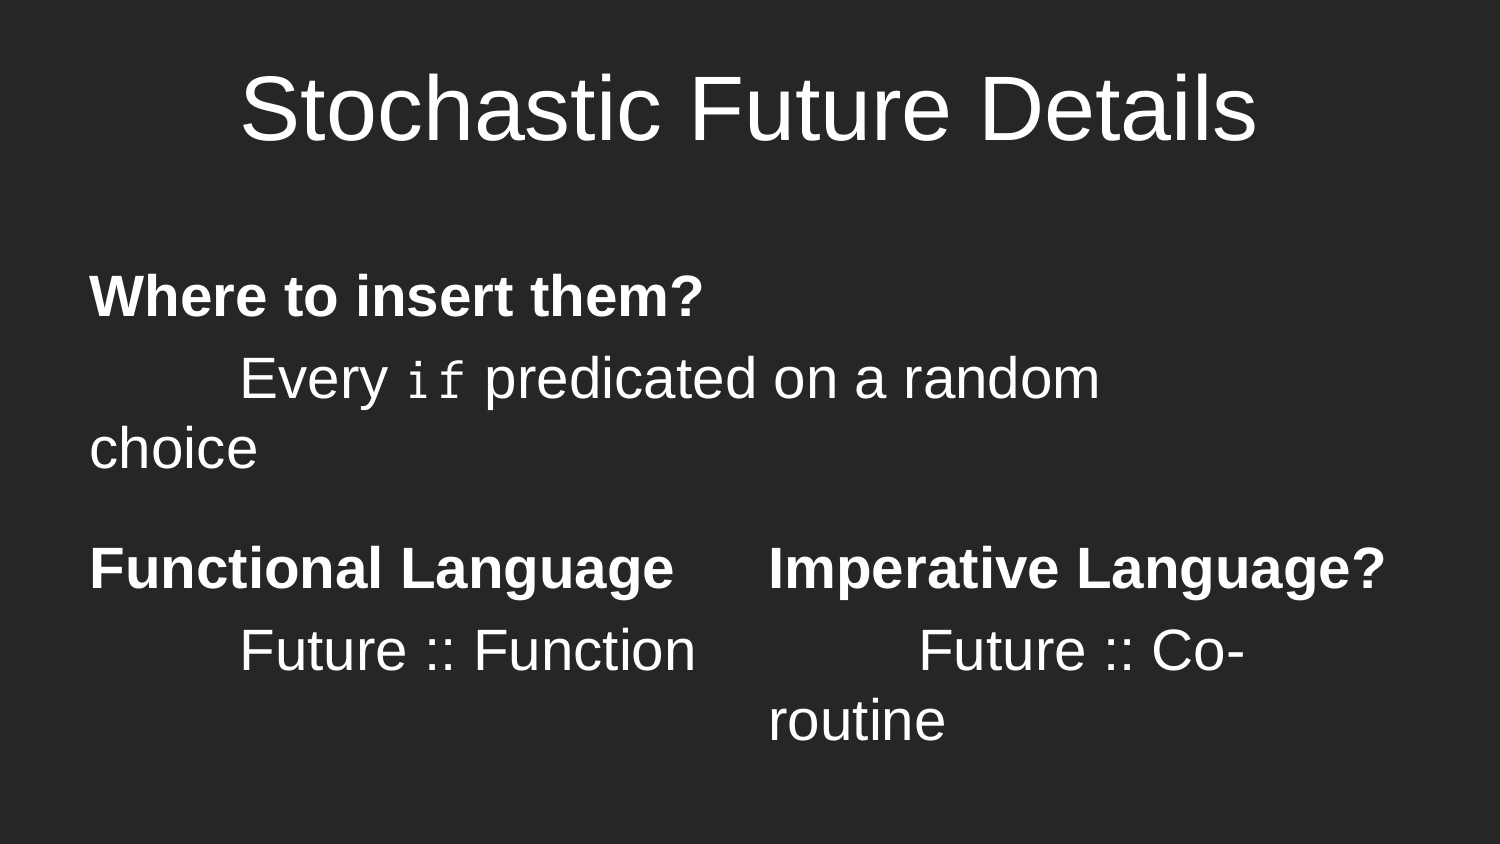

# Stochastic Future Details
Where to insert them?
	Every if predicated on a random choice

Functional Language
	Future :: Function
Imperative Language?
	Future :: Co-routine